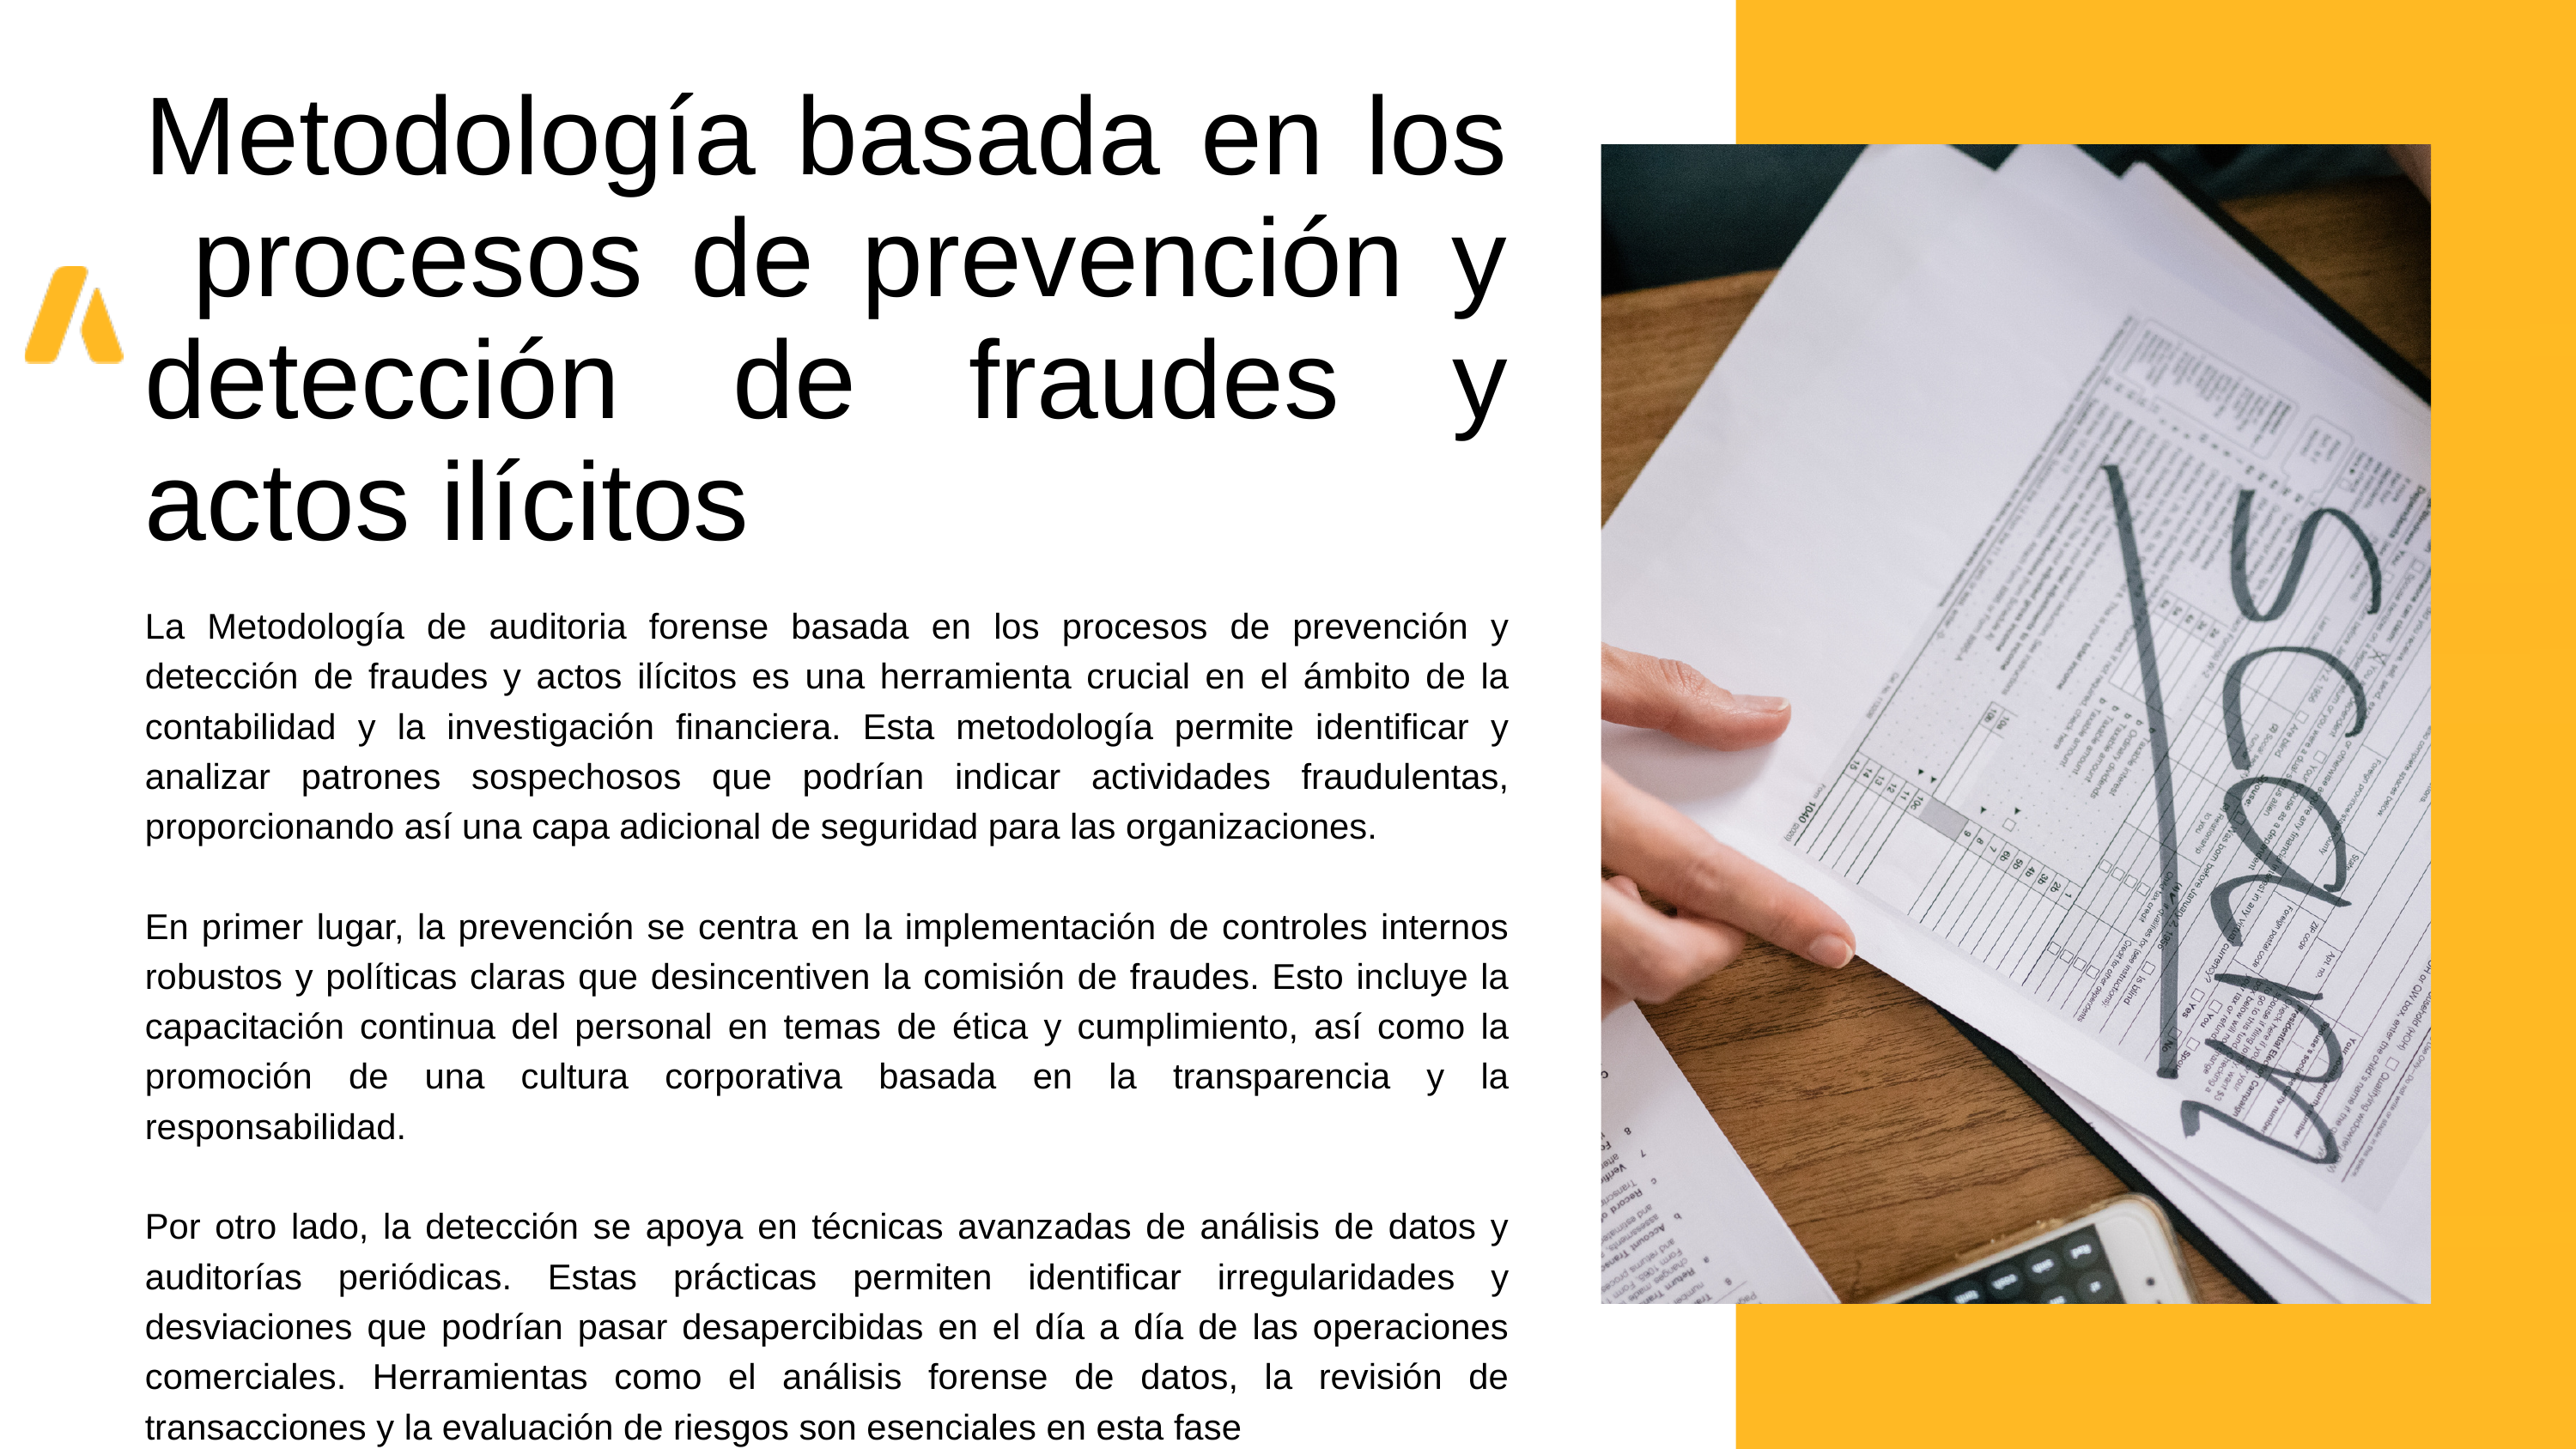

Metodología basada en los  procesos de prevención y detección de fraudes y actos ilícitos

La Metodología de auditoria forense basada en los procesos de prevención y detección de fraudes y actos ilícitos es una herramienta crucial en el ámbito de la contabilidad y la investigación financiera. Esta metodología permite identificar y analizar patrones sospechosos que podrían indicar actividades fraudulentas, proporcionando así una capa adicional de seguridad para las organizaciones.

En primer lugar, la prevención se centra en la implementación de controles internos robustos y políticas claras que desincentiven la comisión de fraudes. Esto incluye la capacitación continua del personal en temas de ética y cumplimiento, así como la promoción de una cultura corporativa basada en la transparencia y la responsabilidad.

Por otro lado, la detección se apoya en técnicas avanzadas de análisis de datos y auditorías periódicas. Estas prácticas permiten identificar irregularidades y desviaciones que podrían pasar desapercibidas en el día a día de las operaciones comerciales. Herramientas como el análisis forense de datos, la revisión de transacciones y la evaluación de riesgos son esenciales en esta fase